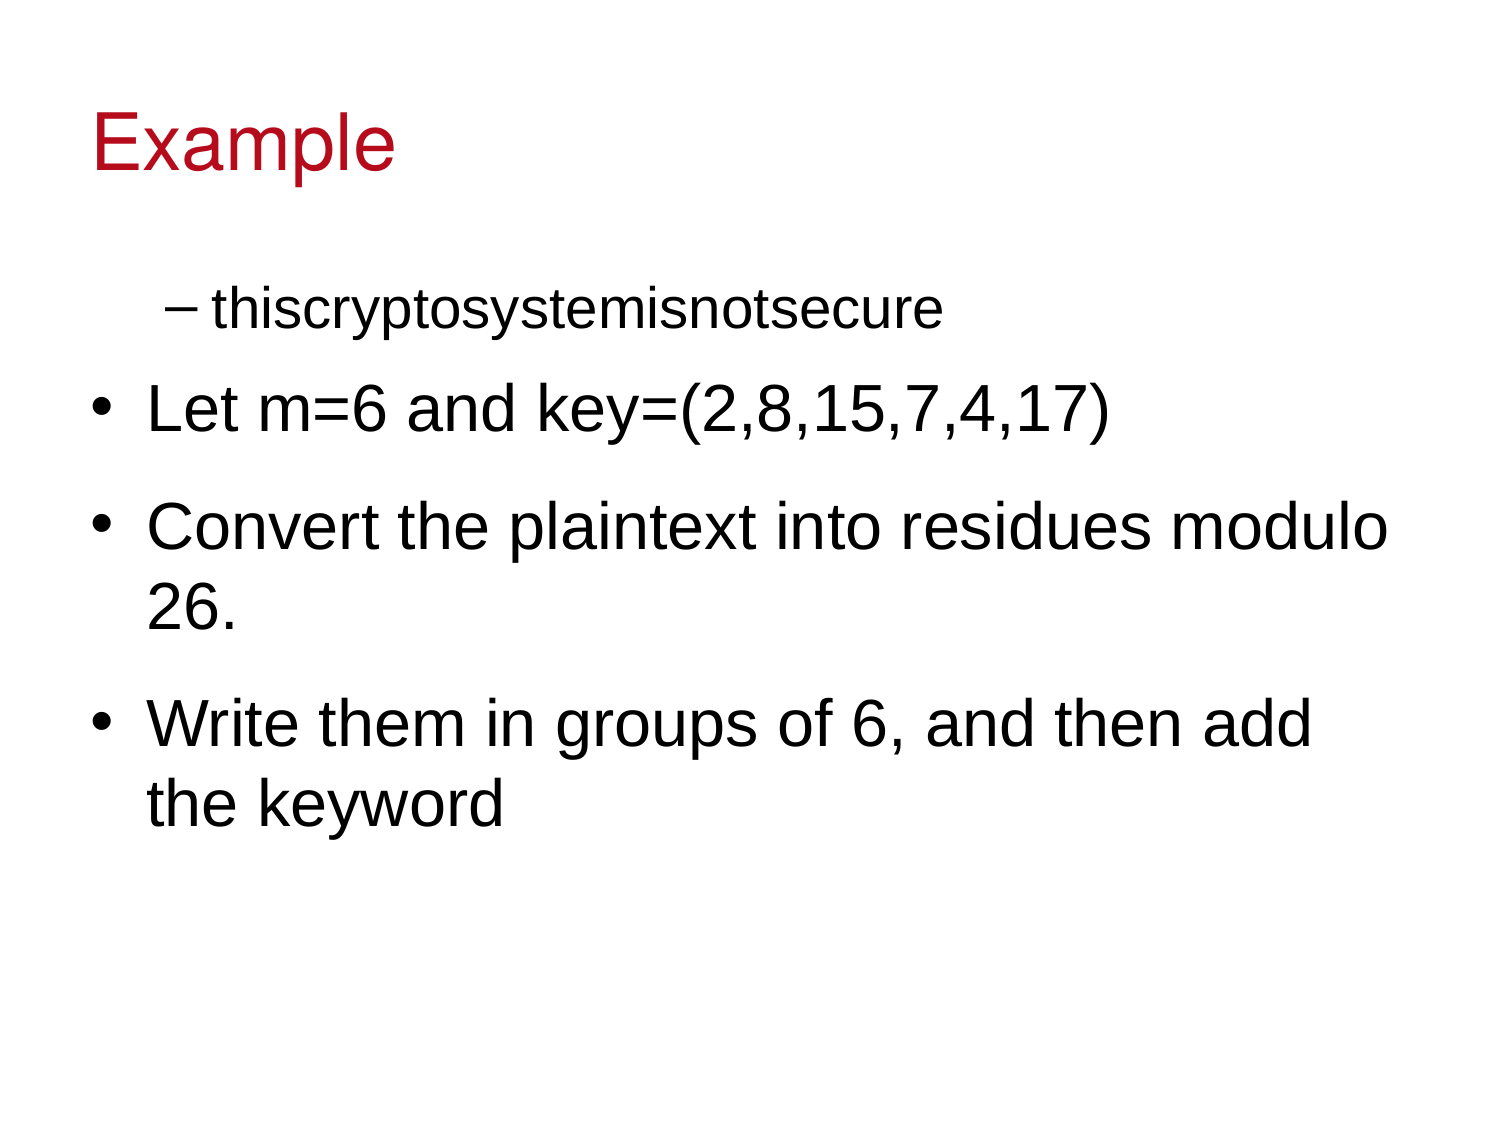

# Example
thiscryptosystemisnotsecure
Let m=6 and key=(2,8,15,7,4,17)
Convert the plaintext into residues modulo 26.
Write them in groups of 6, and then add the keyword